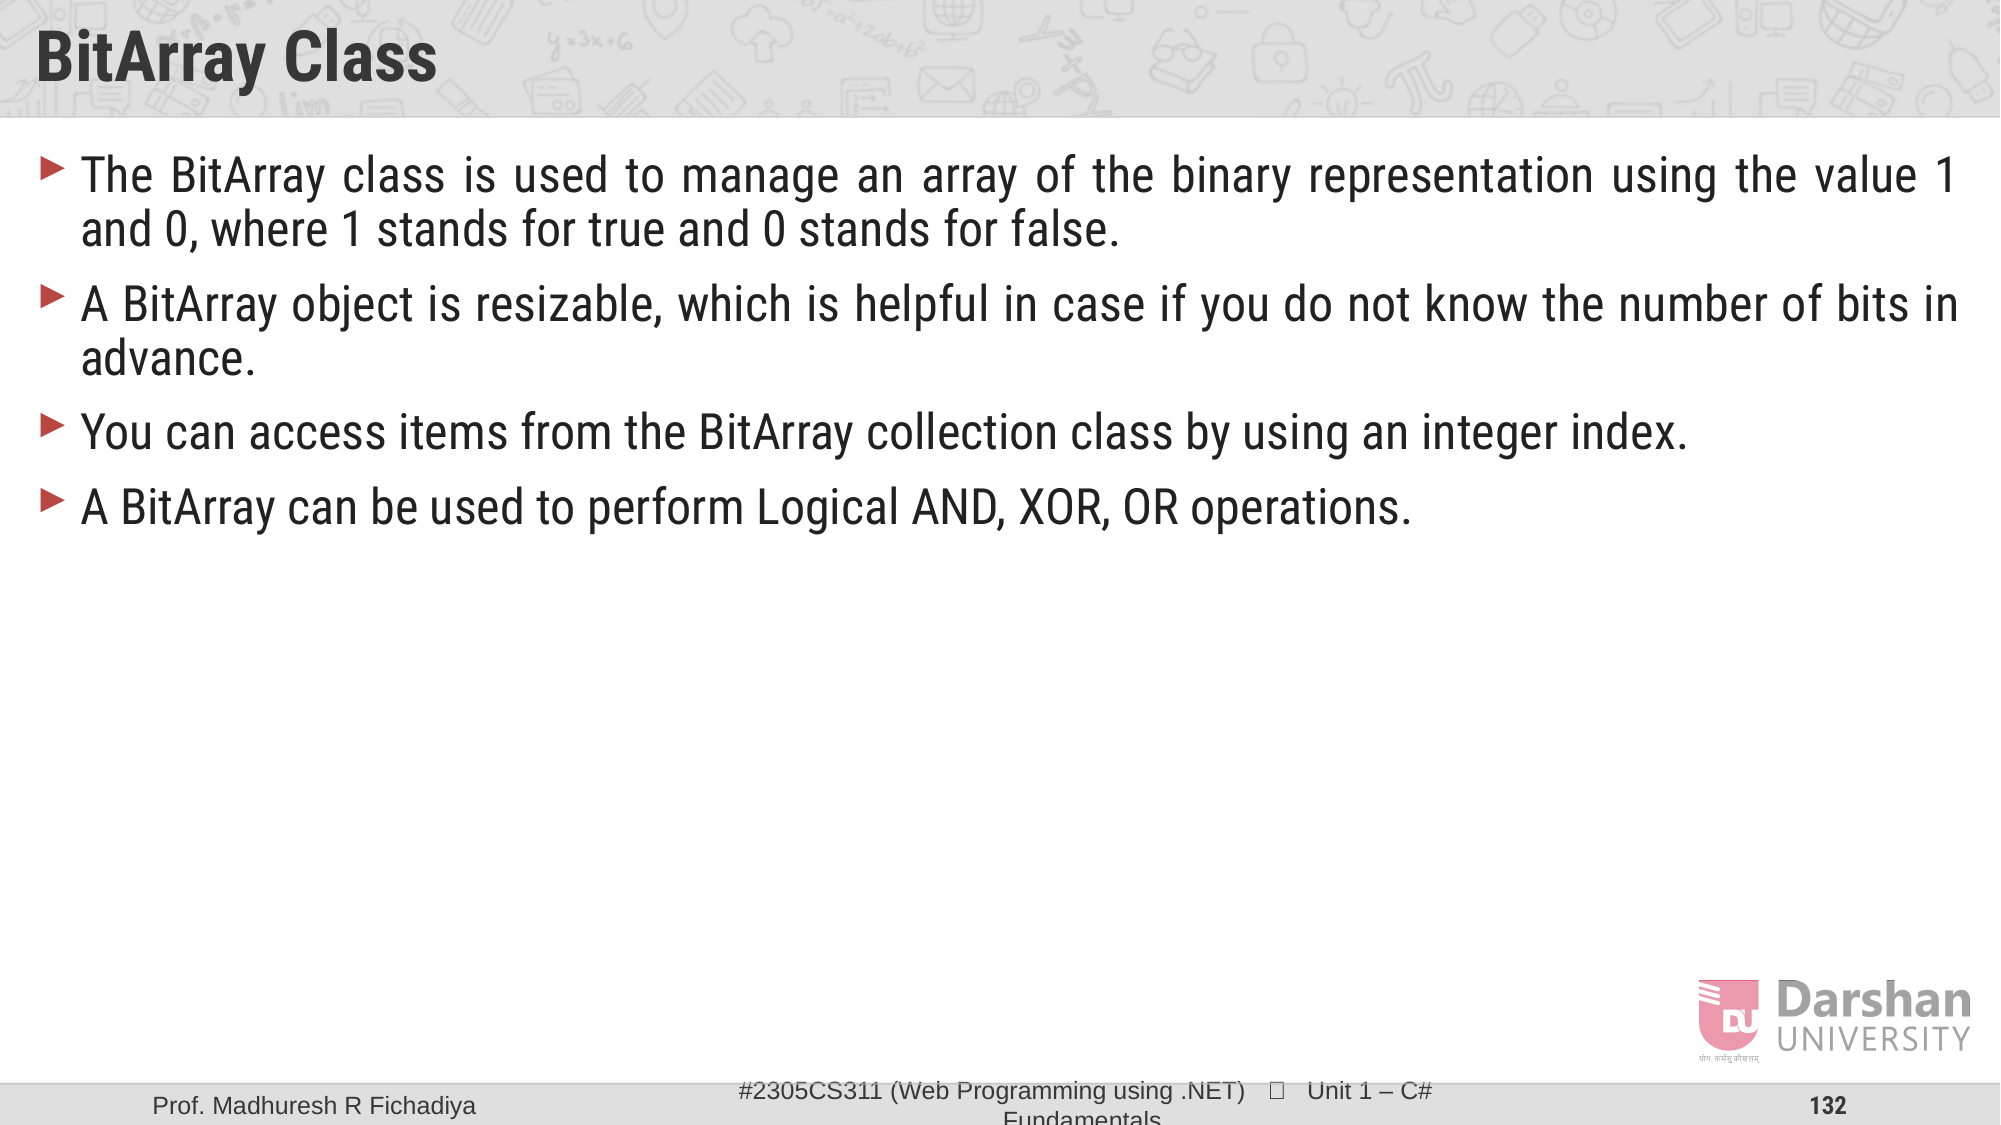

# BitArray Class
The BitArray class is used to manage an array of the binary representation using the value 1 and 0, where 1 stands for true and 0 stands for false.
A BitArray object is resizable, which is helpful in case if you do not know the number of bits in advance.
You can access items from the BitArray collection class by using an integer index.
A BitArray can be used to perform Logical AND, XOR, OR operations.